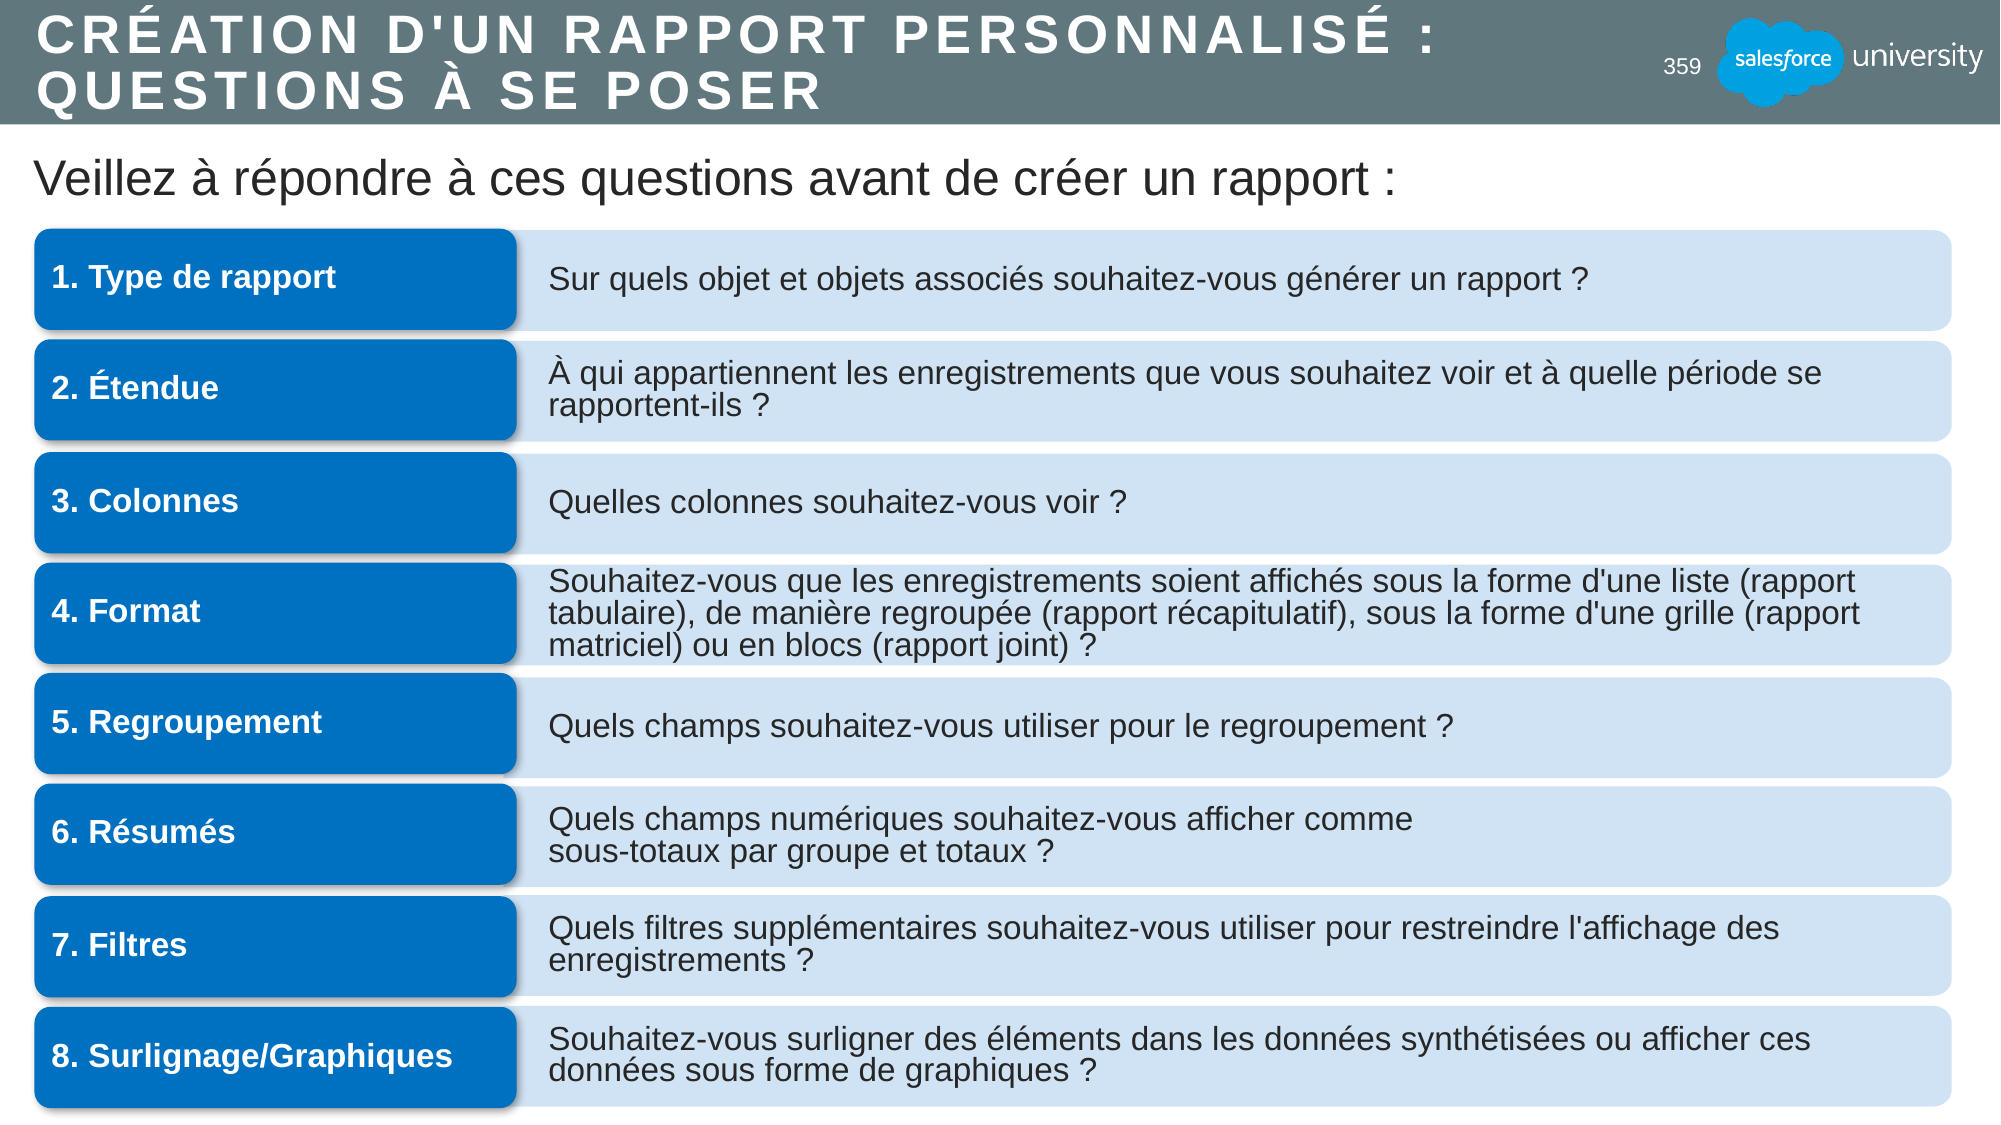

# Création d'un rapport personnalisé : Questions à se poser
359
Veillez à répondre à ces questions avant de créer un rapport :
1. Type de rapport
Sur quels objet et objets associés souhaitez-vous générer un rapport ?
2. Étendue
À qui appartiennent les enregistrements que vous souhaitez voir et à quelle période se rapportent-ils ?
3. Colonnes
Quelles colonnes souhaitez-vous voir ?
4. Format
Souhaitez-vous que les enregistrements soient affichés sous la forme d'une liste (rapport tabulaire), de manière regroupée (rapport récapitulatif), sous la forme d'une grille (rapport matriciel) ou en blocs (rapport joint) ?
5. Regroupement
Quels champs souhaitez-vous utiliser pour le regroupement ?
6. Résumés
Quels champs numériques souhaitez-vous afficher comme
sous-totaux par groupe et totaux ?
Quels filtres supplémentaires souhaitez-vous utiliser pour restreindre l'affichage des enregistrements ?
7. Filtres
Souhaitez-vous surligner des éléments dans les données synthétisées ou afficher ces données sous forme de graphiques ?
8. Surlignage/Graphiques